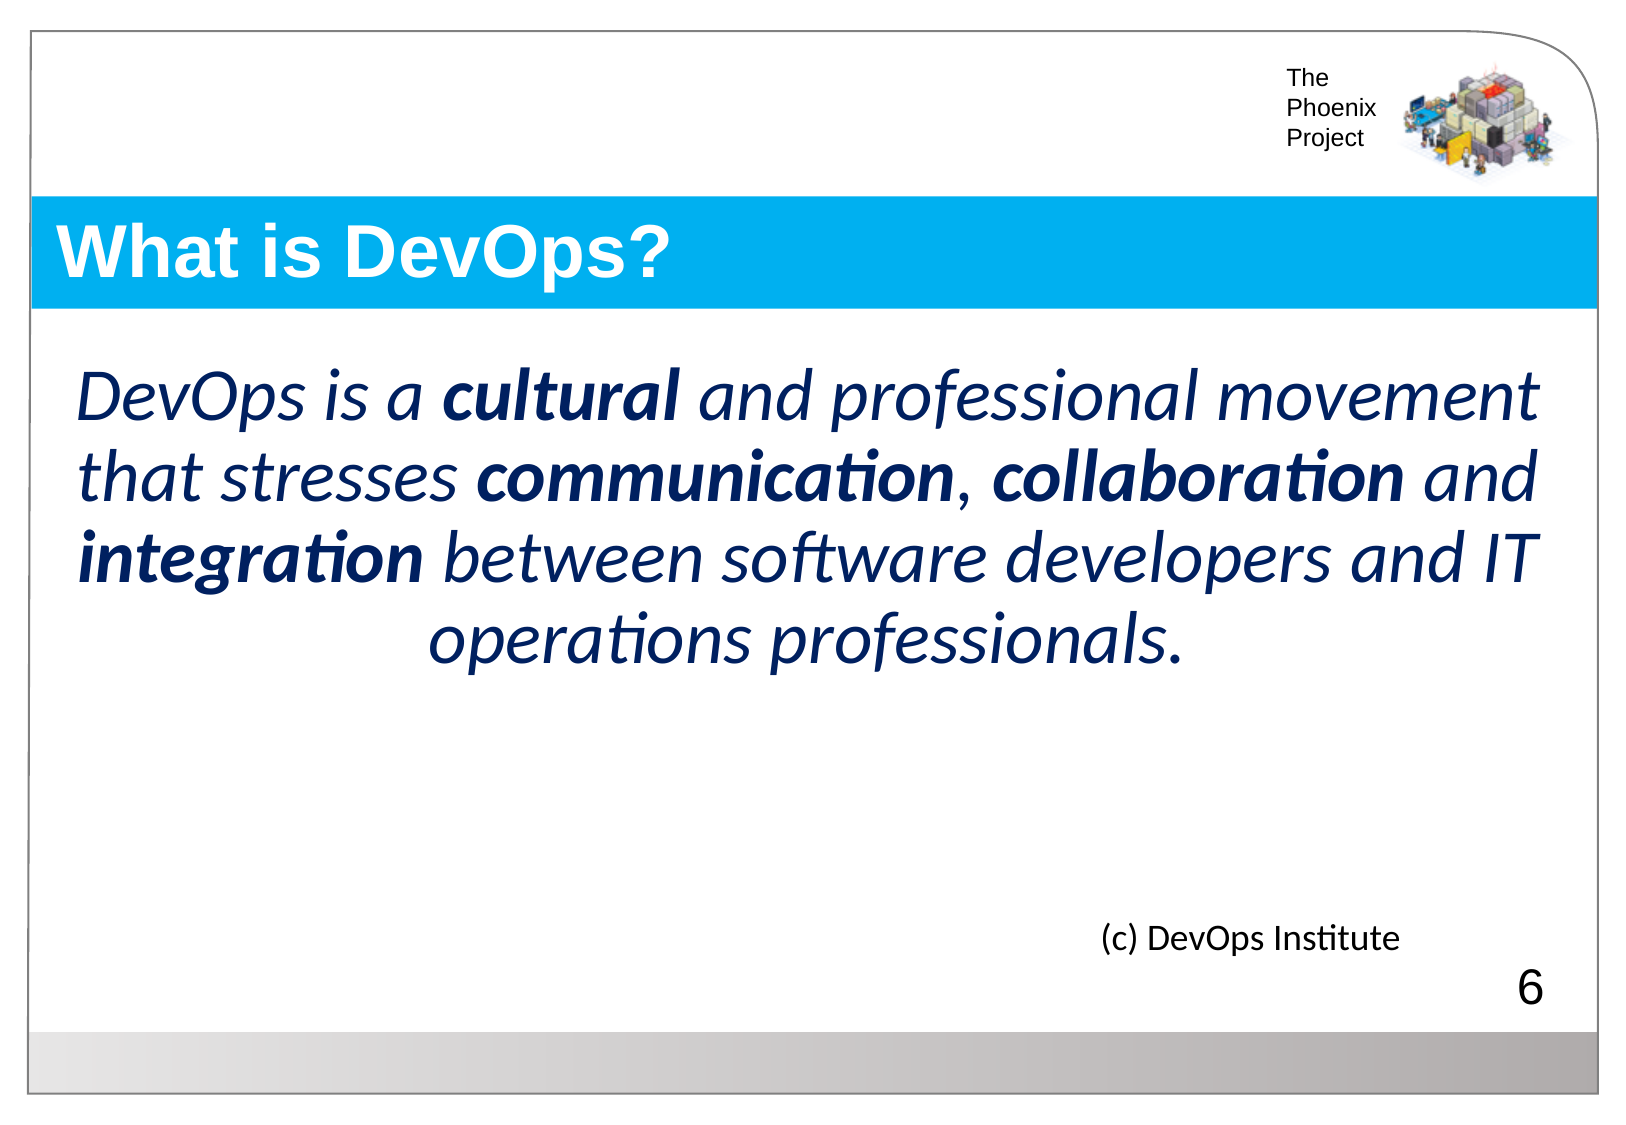

# What is DevOps?
DevOps is a cultural and professional movement that stresses communication, collaboration and integration between software developers and IT operations professionals.

(c) DevOps Institute